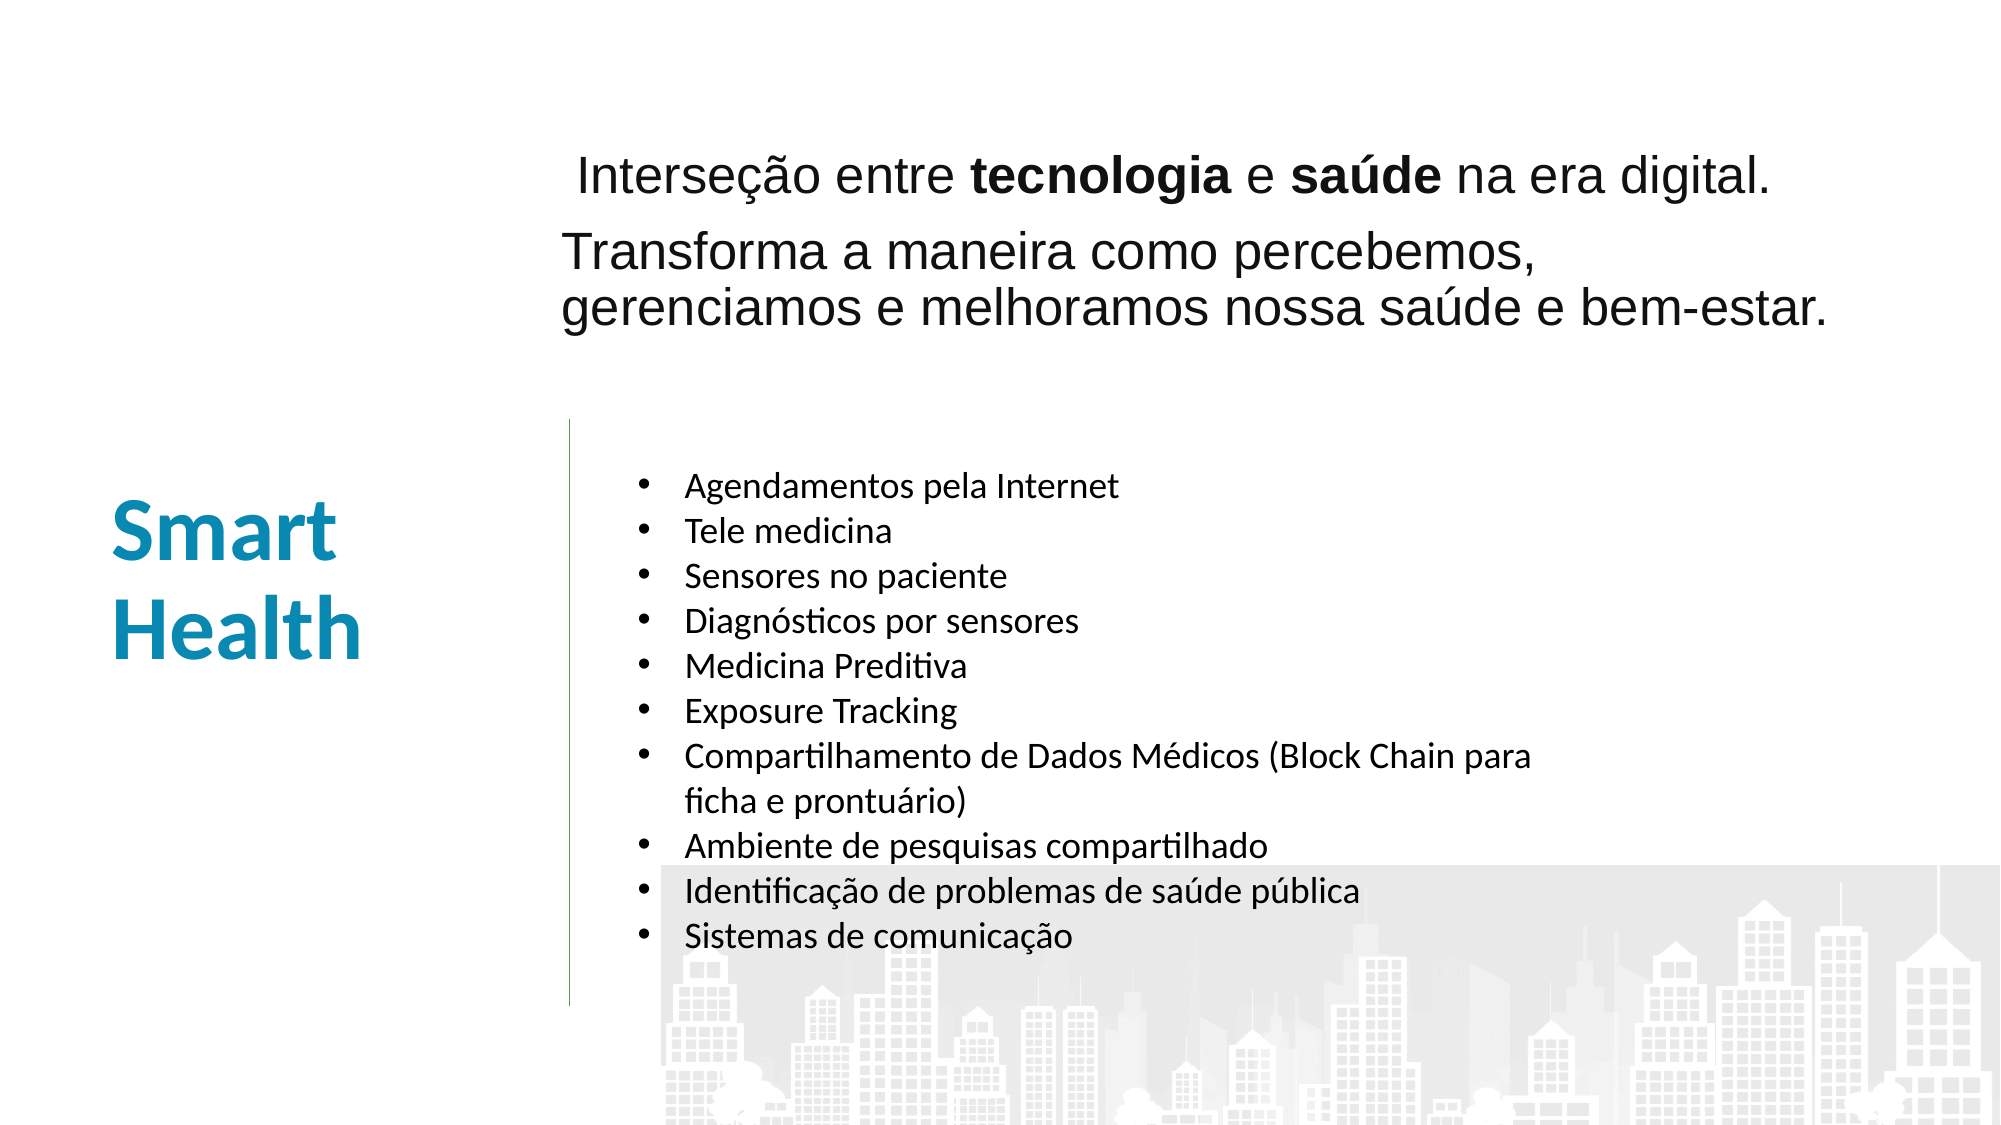

Interseção entre tecnologia e saúde na era digital.
Transforma a maneira como percebemos, gerenciamos e melhoramos nossa saúde e bem-estar.
Agendamentos pela Internet
Tele medicina
Sensores no paciente
Diagnósticos por sensores
Medicina Preditiva
Exposure Tracking
Compartilhamento de Dados Médicos (Block Chain para ficha e prontuário)
Ambiente de pesquisas compartilhado
Identificação de problemas de saúde pública
Sistemas de comunicação
# Smart Health